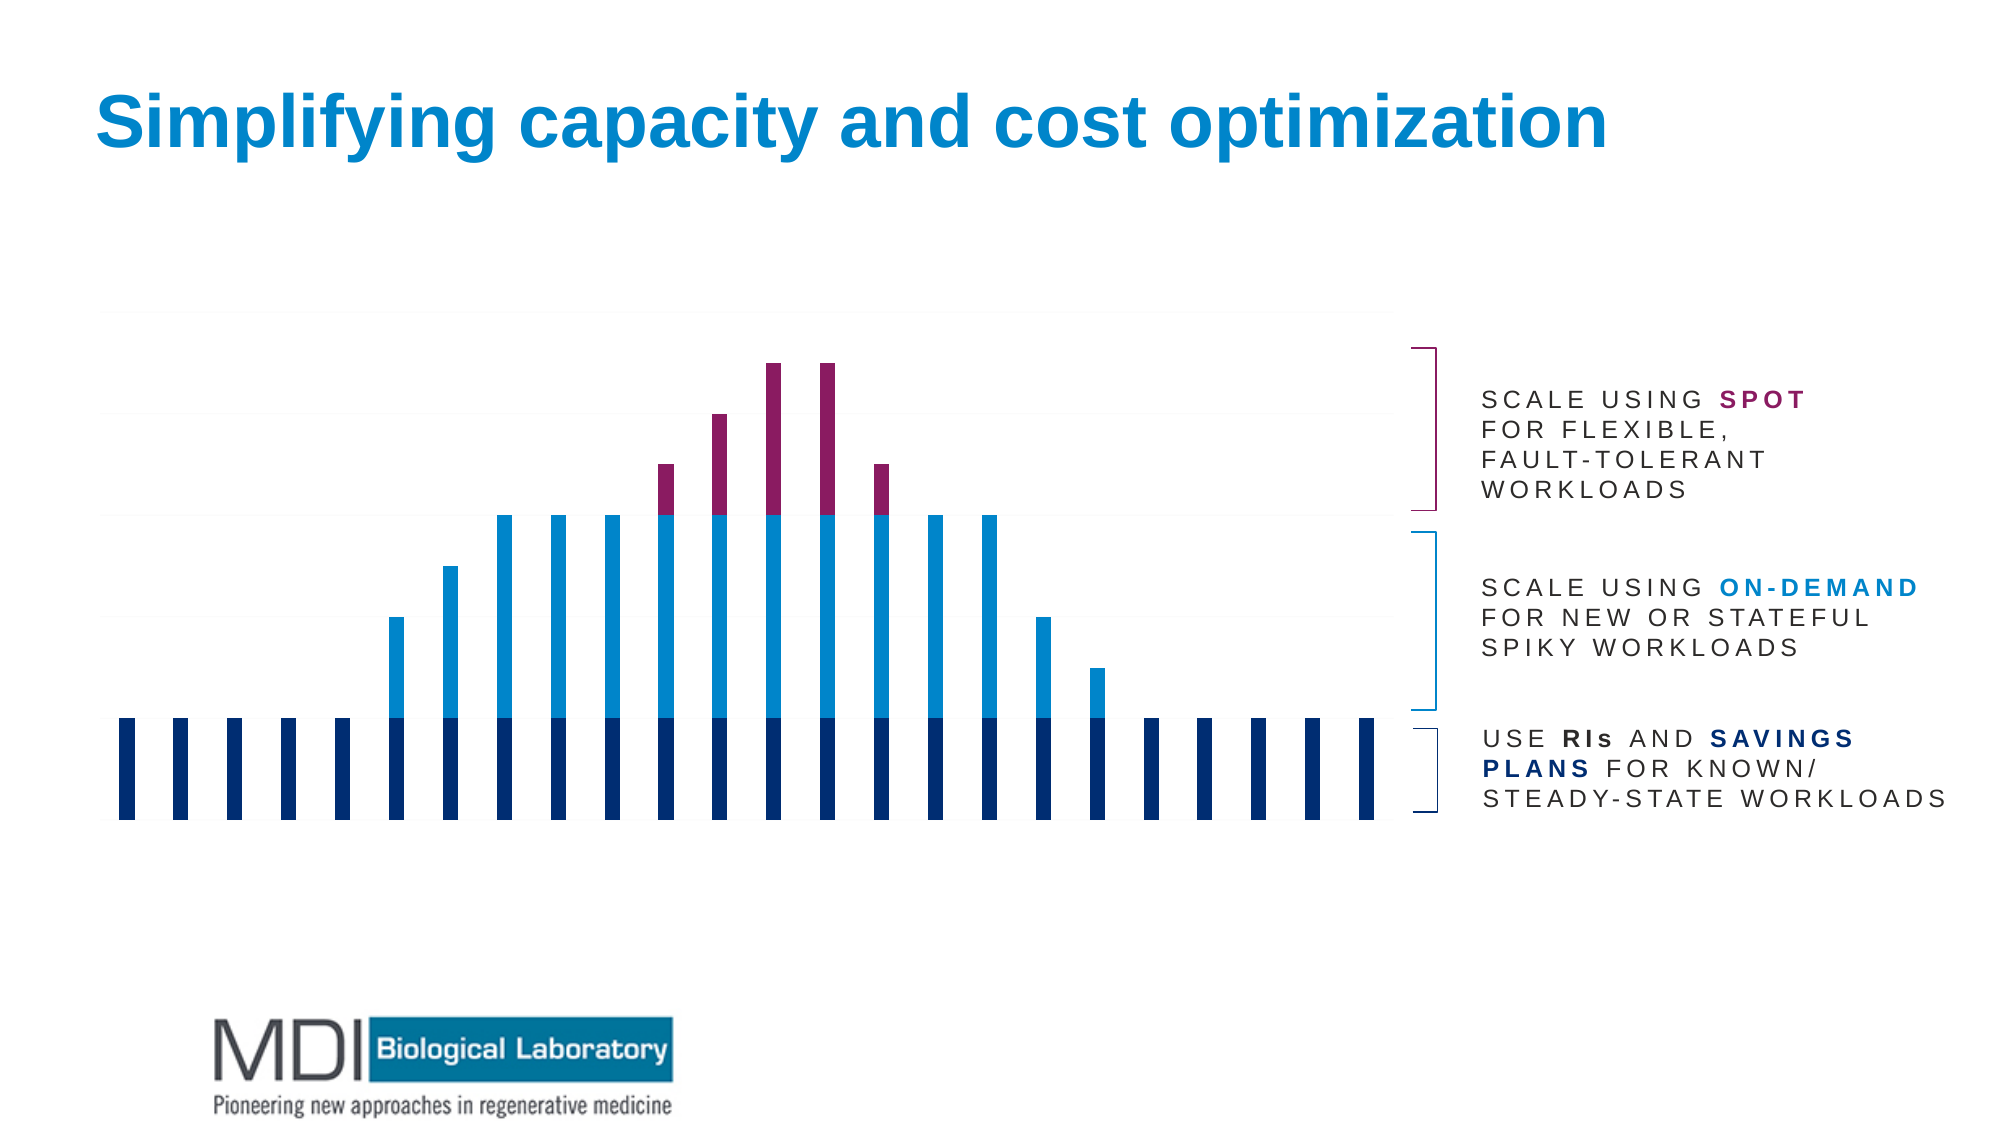

# Simplifying capacity and cost optimization

### Chart

| Category | Heavy utilization RI | Medium Utilization RI | On Demand |
|---|---|---|---|
SCALE USING SPOT
FOR FLEXIBLE,
FAULT-TOLERANT WORKLOADS

SCALE USING ON-DEMAND FOR NEW OR STATEFUL SPIKY WORKLOADS
USE RIs AND SAVINGS PLANS FOR KNOWN/
STEADY-STATE WORKLOADS